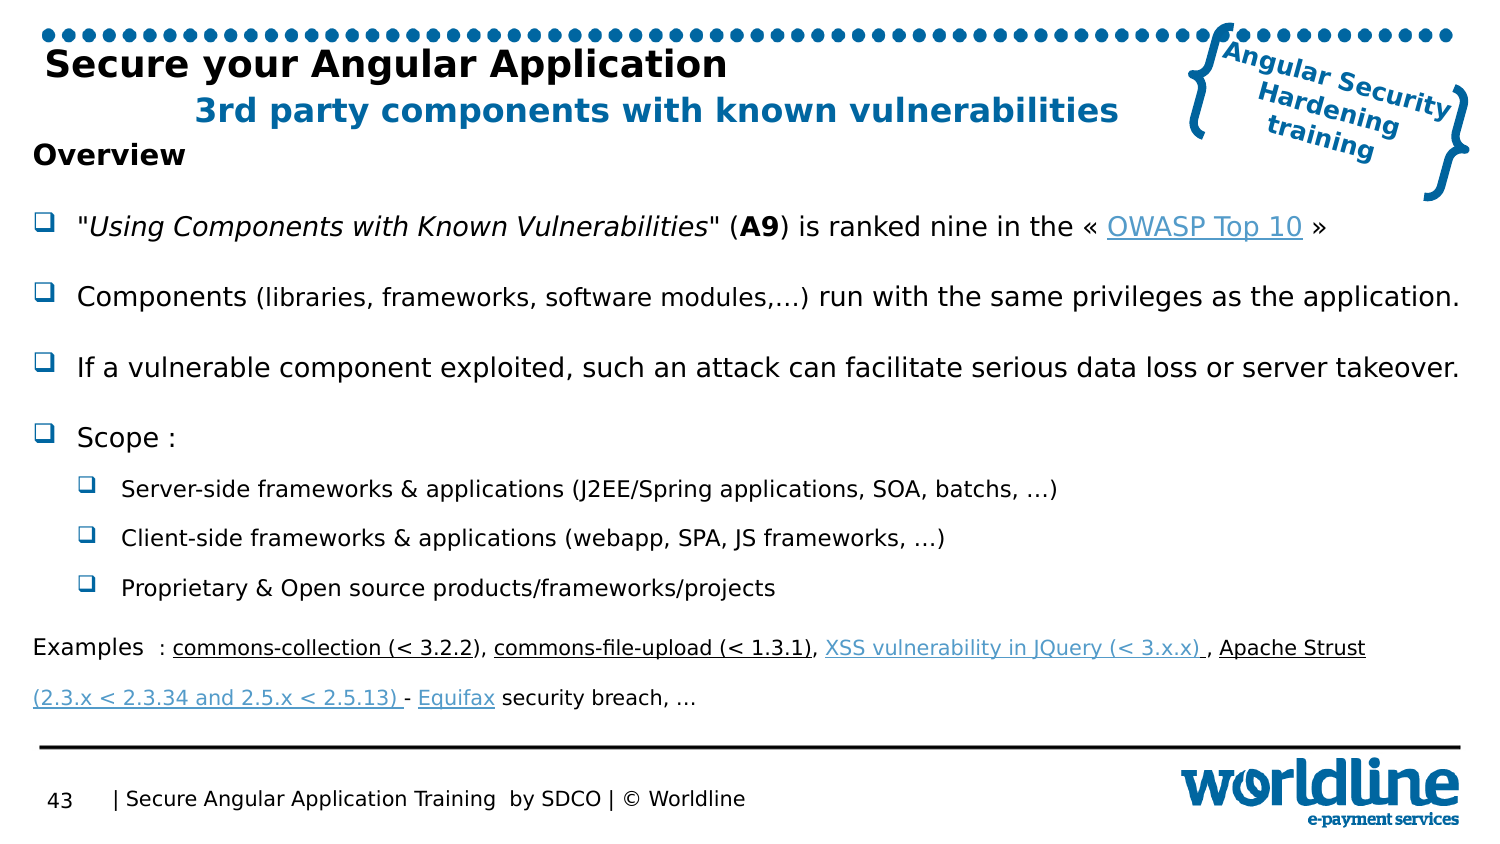

# Secure your Angular Application 3rd party components with known vulnerabilities
Overview
"Using Components with Known Vulnerabilities" (A9) is ranked nine in the « OWASP Top 10 »
Components (libraries, frameworks, software modules,…) run with the same privileges as the application.
If a vulnerable component exploited, such an attack can facilitate serious data loss or server takeover.
Scope :
Server-side frameworks & applications (J2EE/Spring applications, SOA, batchs, …)
Client-side frameworks & applications (webapp, SPA, JS frameworks, …)
Proprietary & Open source products/frameworks/projects
Examples  : commons-collection (< 3.2.2), commons-file-upload (< 1.3.1), XSS vulnerability in JQuery (< 3.x.x) , Apache Strust (2.3.x < 2.3.34 and 2.5.x < 2.5.13) - Equifax security breach, …
43